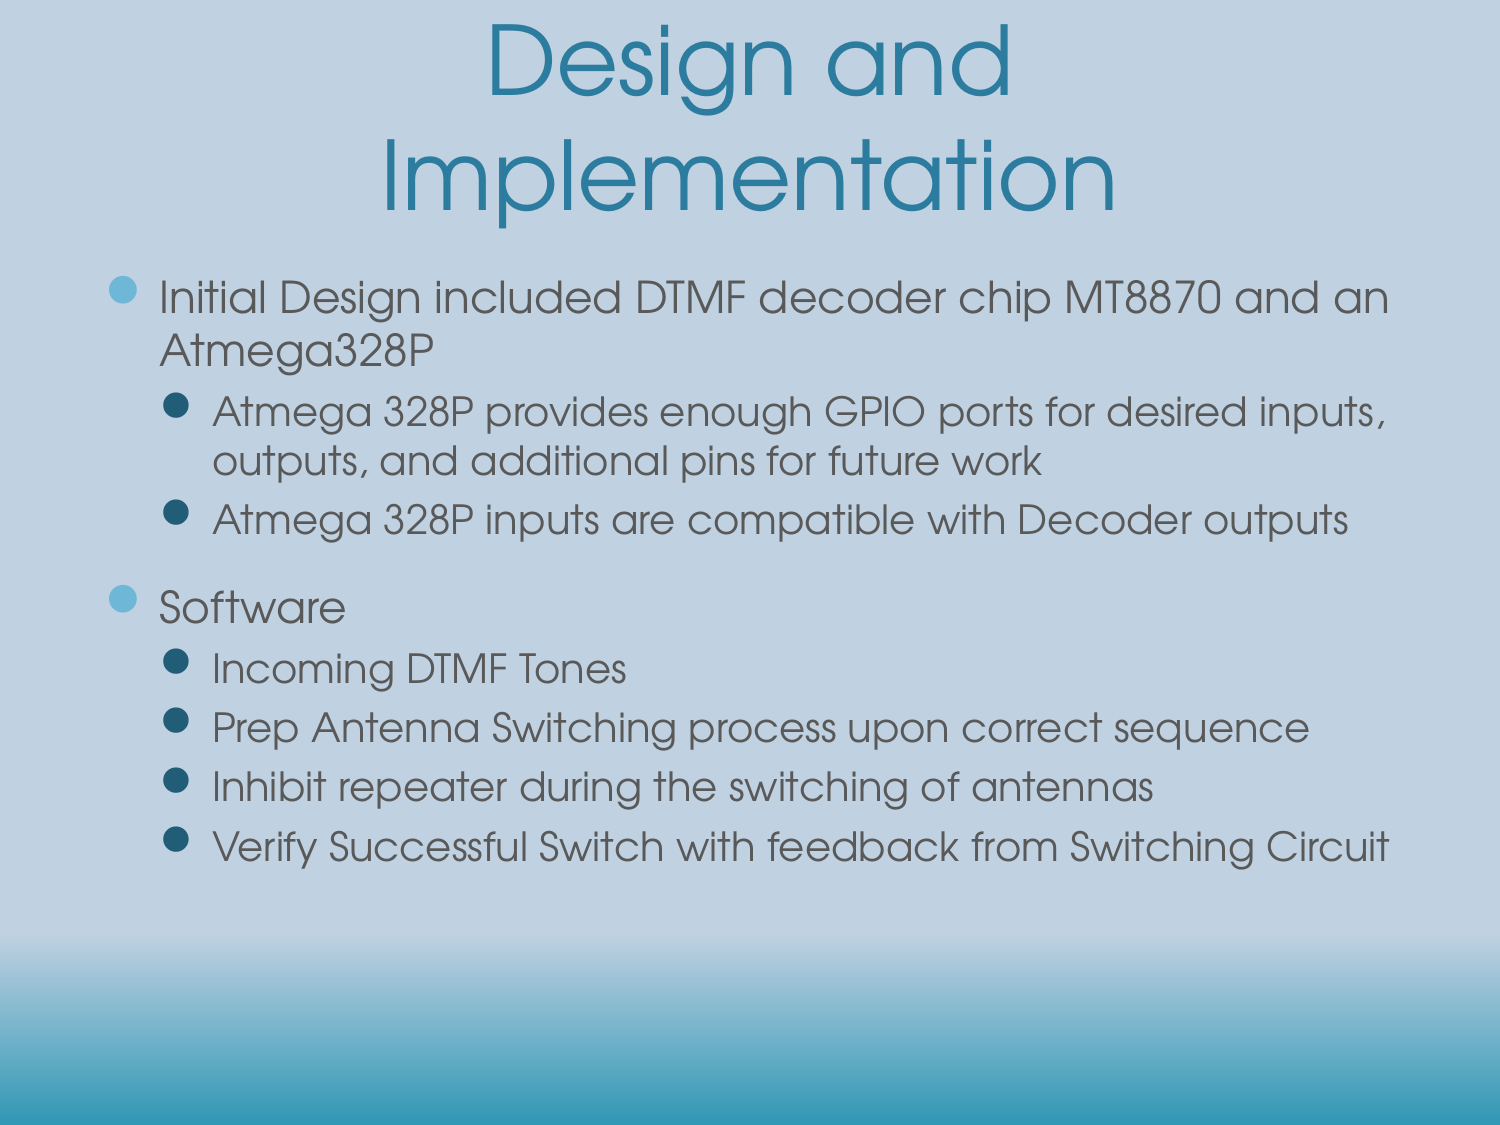

# Design and Implementation
Initial Design included DTMF decoder chip MT8870 and an Atmega328P
Atmega 328P provides enough GPIO ports for desired inputs, outputs, and additional pins for future work
Atmega 328P inputs are compatible with Decoder outputs
Software
Incoming DTMF Tones
Prep Antenna Switching process upon correct sequence
Inhibit repeater during the switching of antennas
Verify Successful Switch with feedback from Switching Circuit